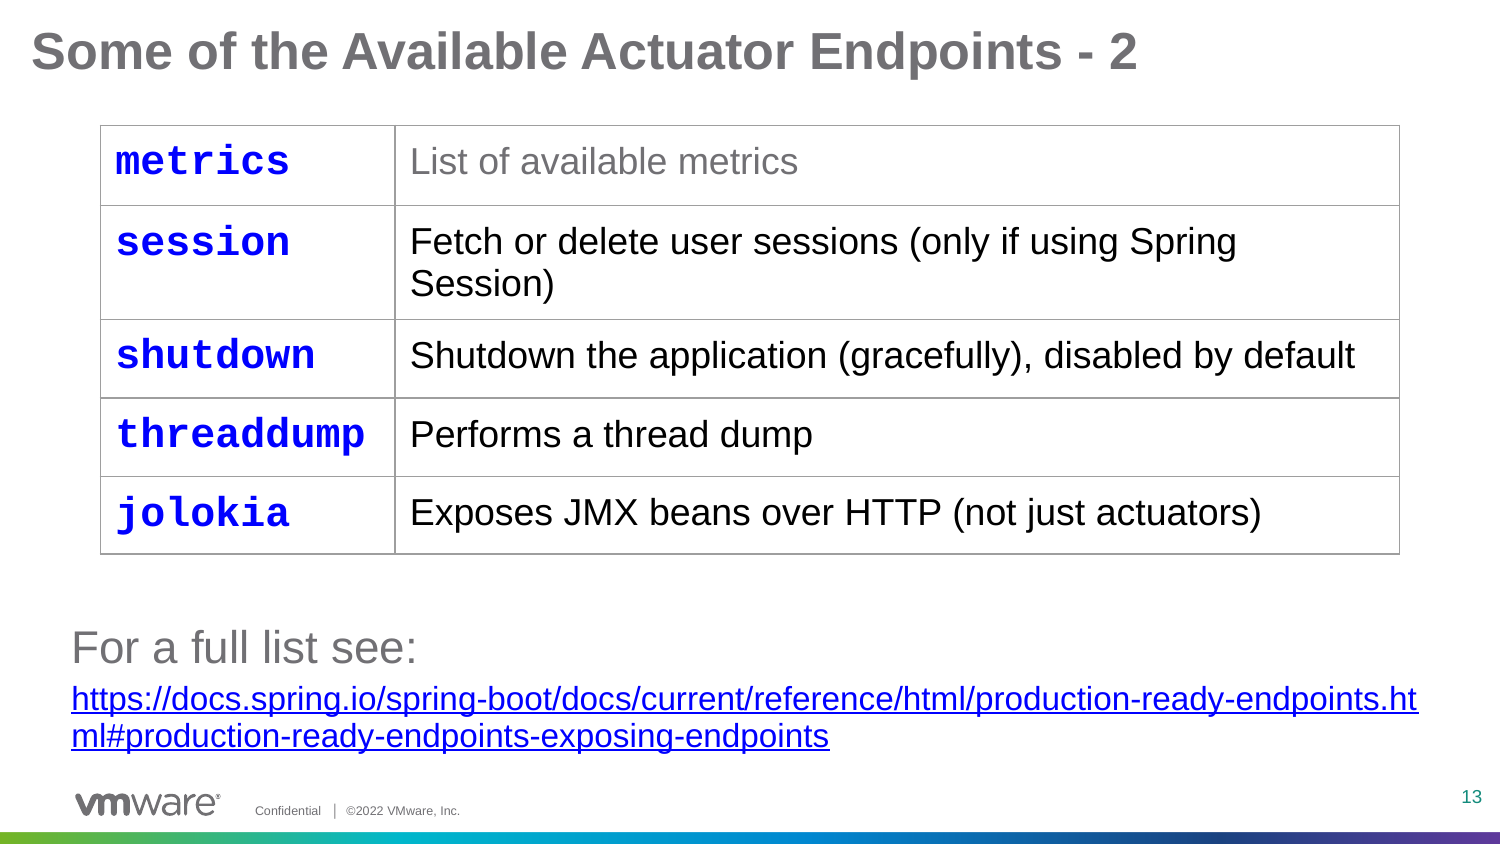

# Some of the Available Actuator Endpoints - 2
| metrics | List of available metrics |
| --- | --- |
| session | Fetch or delete user sessions (only if using Spring Session) |
| shutdown | Shutdown the application (gracefully), disabled by default |
| threaddump | Performs a thread dump |
| jolokia | Exposes JMX beans over HTTP (not just actuators) |
For a full list see: https://docs.spring.io/spring-boot/docs/current/reference/html/production-ready-endpoints.html#production-ready-endpoints-exposing-endpoints
13